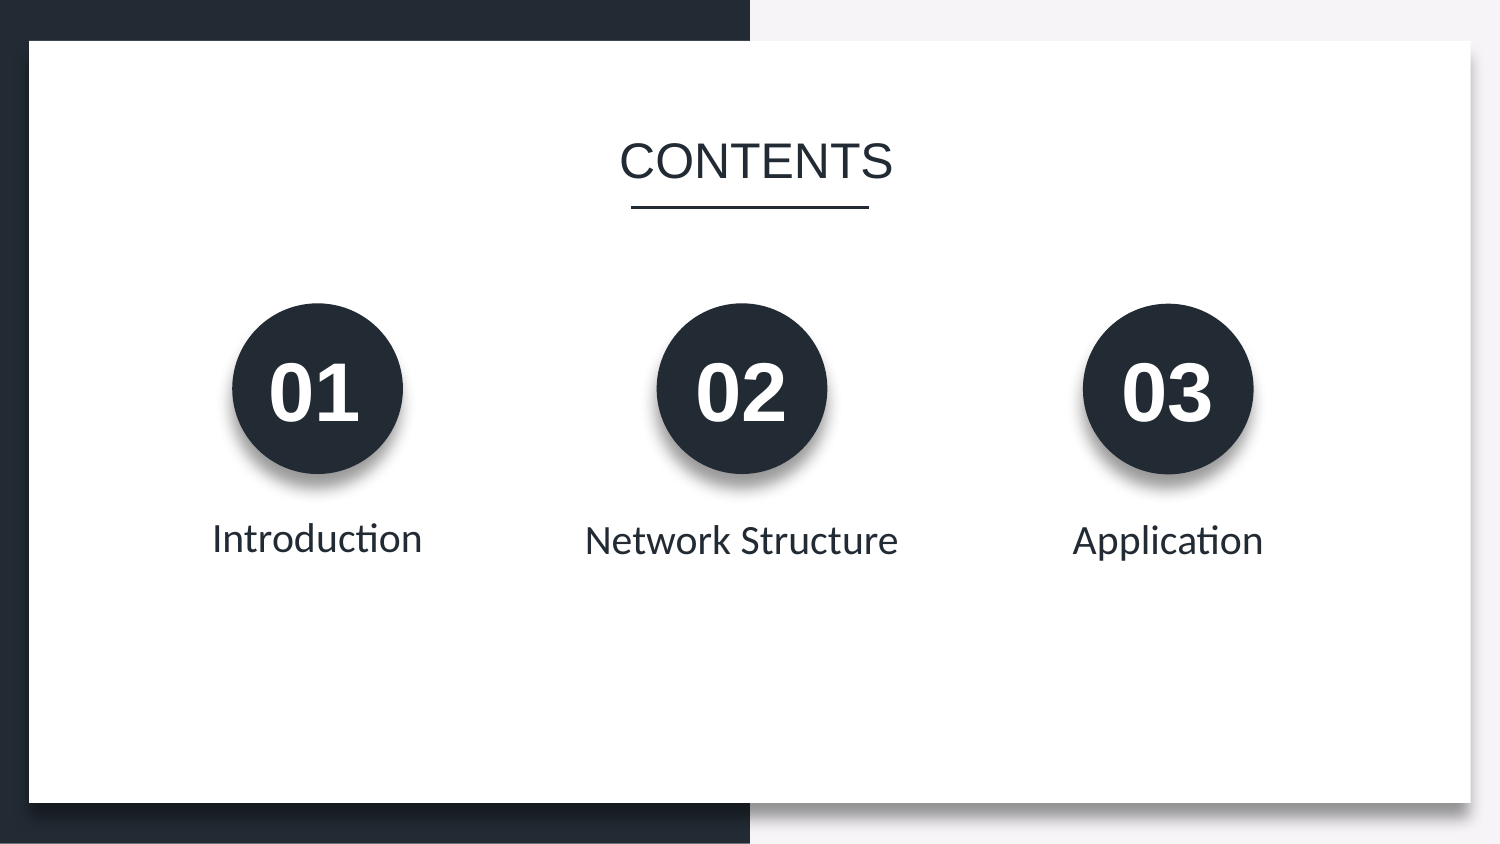

CONTENTS

01
02
03
Introduction
Network Structure
Application